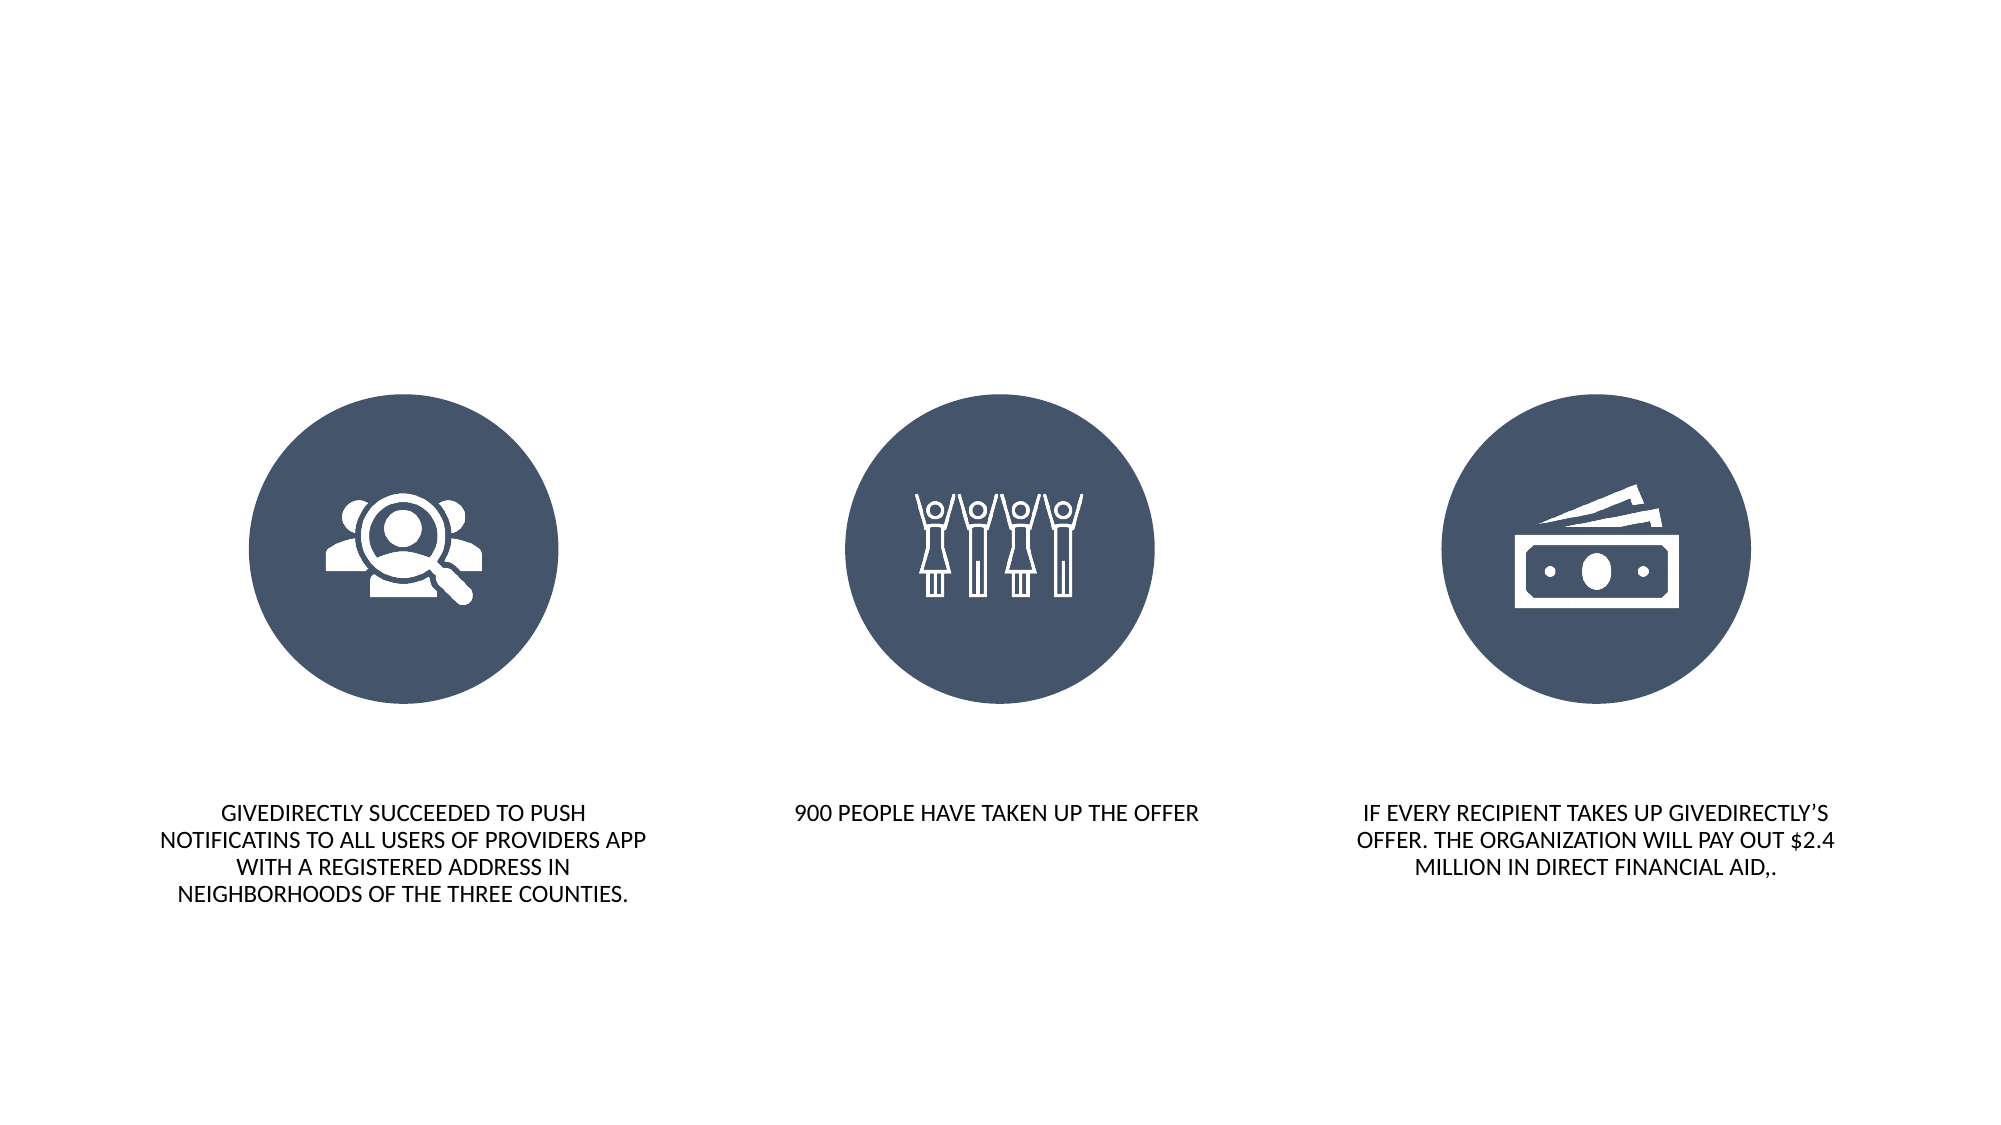

GiveDirectly succeeded to push notificatins to all users of Providers app with a registered address in neighborhoods of the three counties.
900 people have taken up the offer
if every recipient takes up GiveDirectly’s offer. The organization will pay out $2.4 million in direct financial aid,.